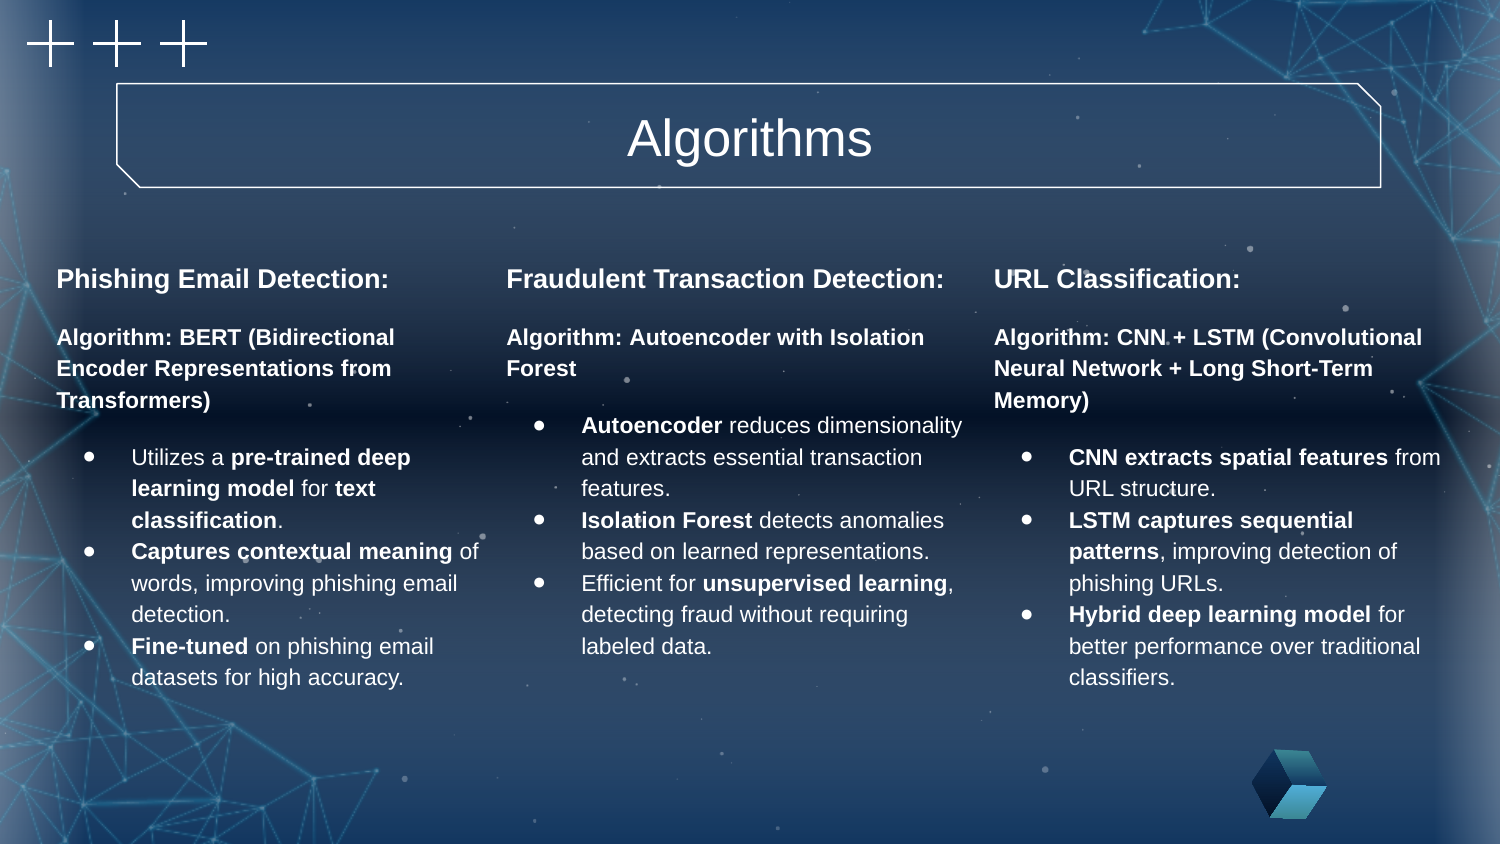

Algorithms
Phishing Email Detection:
Algorithm: BERT (Bidirectional Encoder Representations from Transformers)
Utilizes a pre-trained deep learning model for text classification.
Captures contextual meaning of words, improving phishing email detection.
Fine-tuned on phishing email datasets for high accuracy.

Fraudulent Transaction Detection:
Algorithm: Autoencoder with Isolation Forest
Autoencoder reduces dimensionality and extracts essential transaction features.
Isolation Forest detects anomalies based on learned representations.
Efficient for unsupervised learning, detecting fraud without requiring labeled data.

URL Classification:
Algorithm: CNN + LSTM (Convolutional Neural Network + Long Short-Term Memory)
CNN extracts spatial features from URL structure.
LSTM captures sequential patterns, improving detection of phishing URLs.
Hybrid deep learning model for better performance over traditional classifiers.